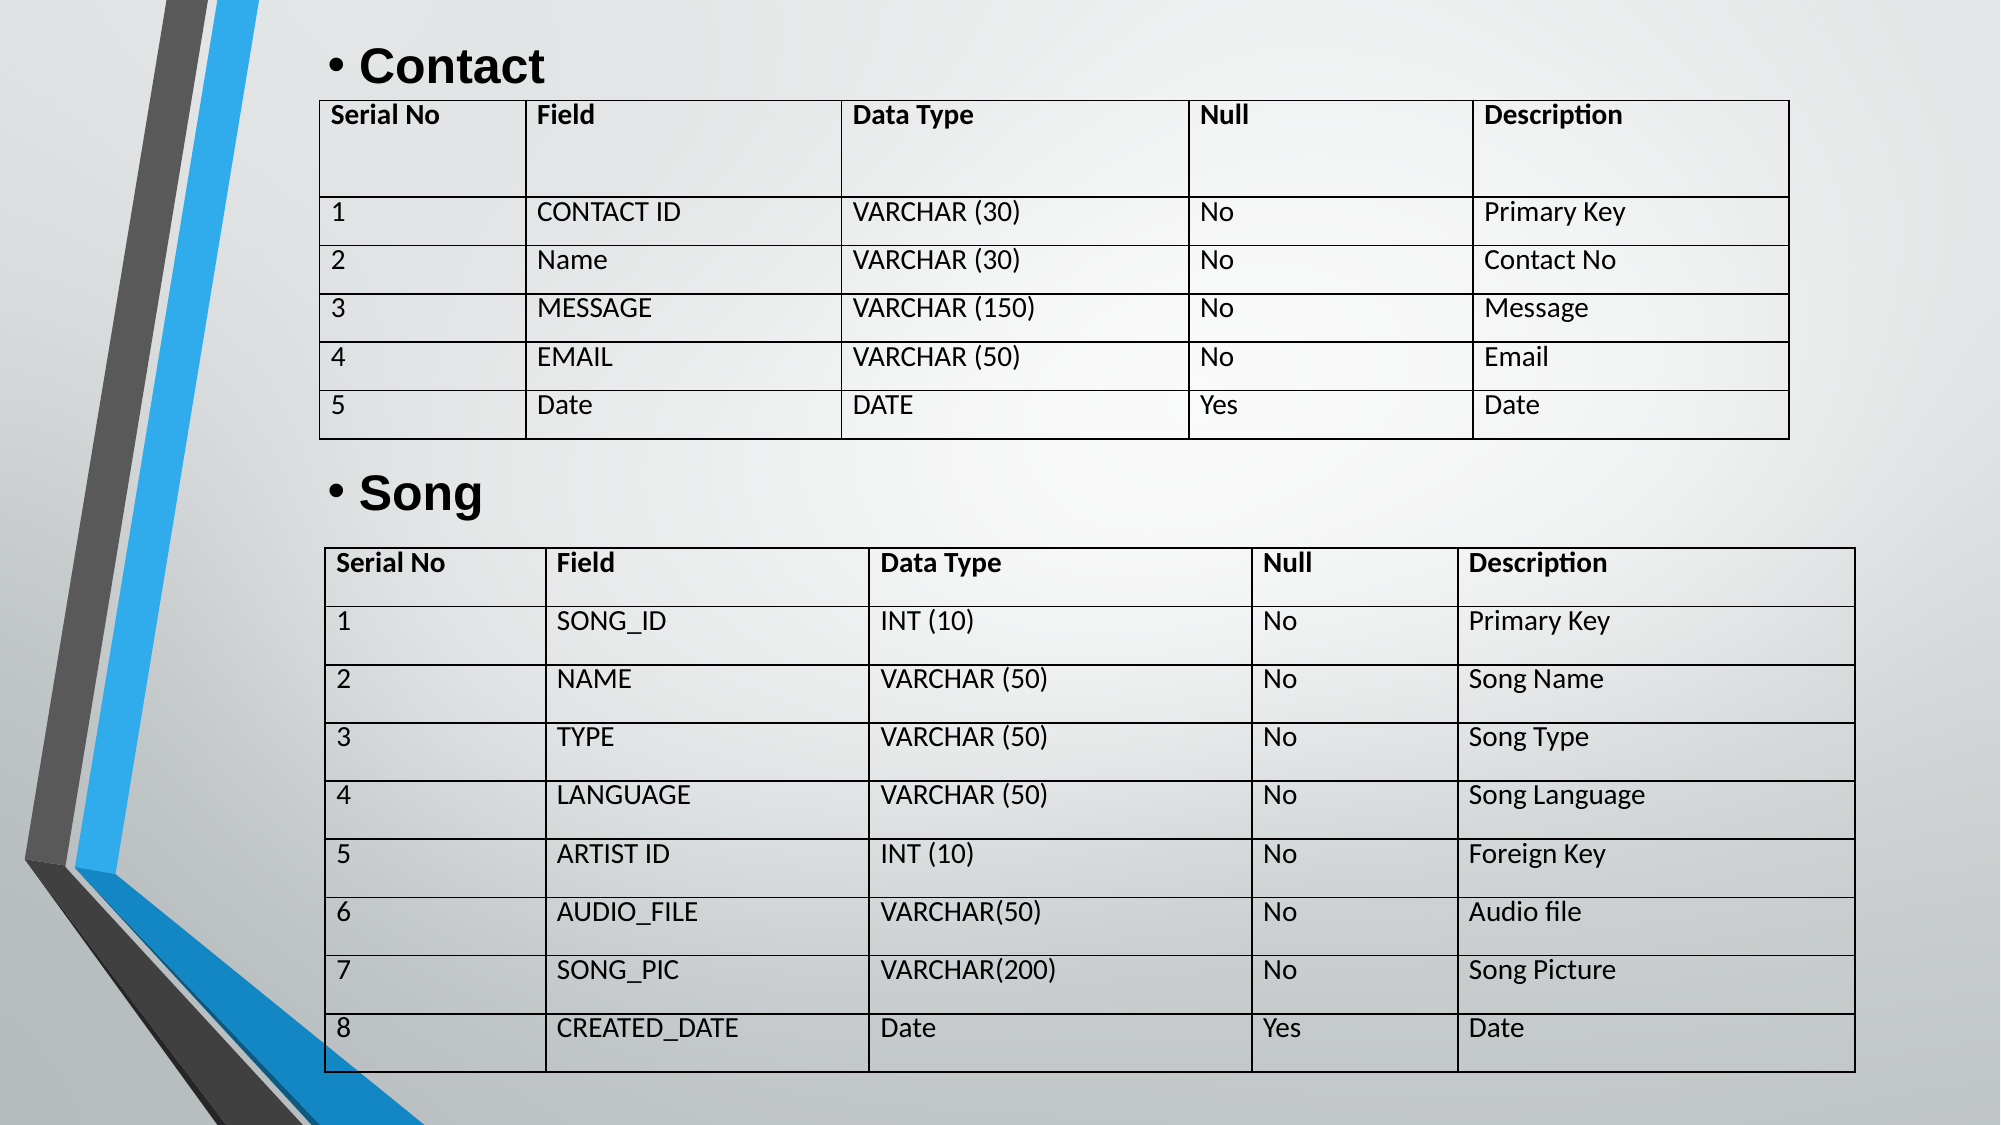

Contact
| Serial No | Field | Data Type | Null | Description |
| --- | --- | --- | --- | --- |
| 1 | CONTACT ID | VARCHAR (30) | No | Primary Key |
| 2 | Name | VARCHAR (30) | No | Contact No |
| 3 | MESSAGE | VARCHAR (150) | No | Message |
| 4 | EMAIL | VARCHAR (50) | No | Email |
| 5 | Date | DATE | Yes | Date |
 Song
| Serial No | Field | Data Type | Null | Description |
| --- | --- | --- | --- | --- |
| 1 | SONG\_ID | INT (10) | No | Primary Key |
| 2 | NAME | VARCHAR (50) | No | Song Name |
| 3 | TYPE | VARCHAR (50) | No | Song Type |
| 4 | LANGUAGE | VARCHAR (50) | No | Song Language |
| 5 | ARTIST ID | INT (10) | No | Foreign Key |
| 6 | AUDIO\_FILE | VARCHAR(50) | No | Audio file |
| 7 | SONG\_PIC | VARCHAR(200) | No | Song Picture |
| 8 | CREATED\_DATE | Date | Yes | Date |